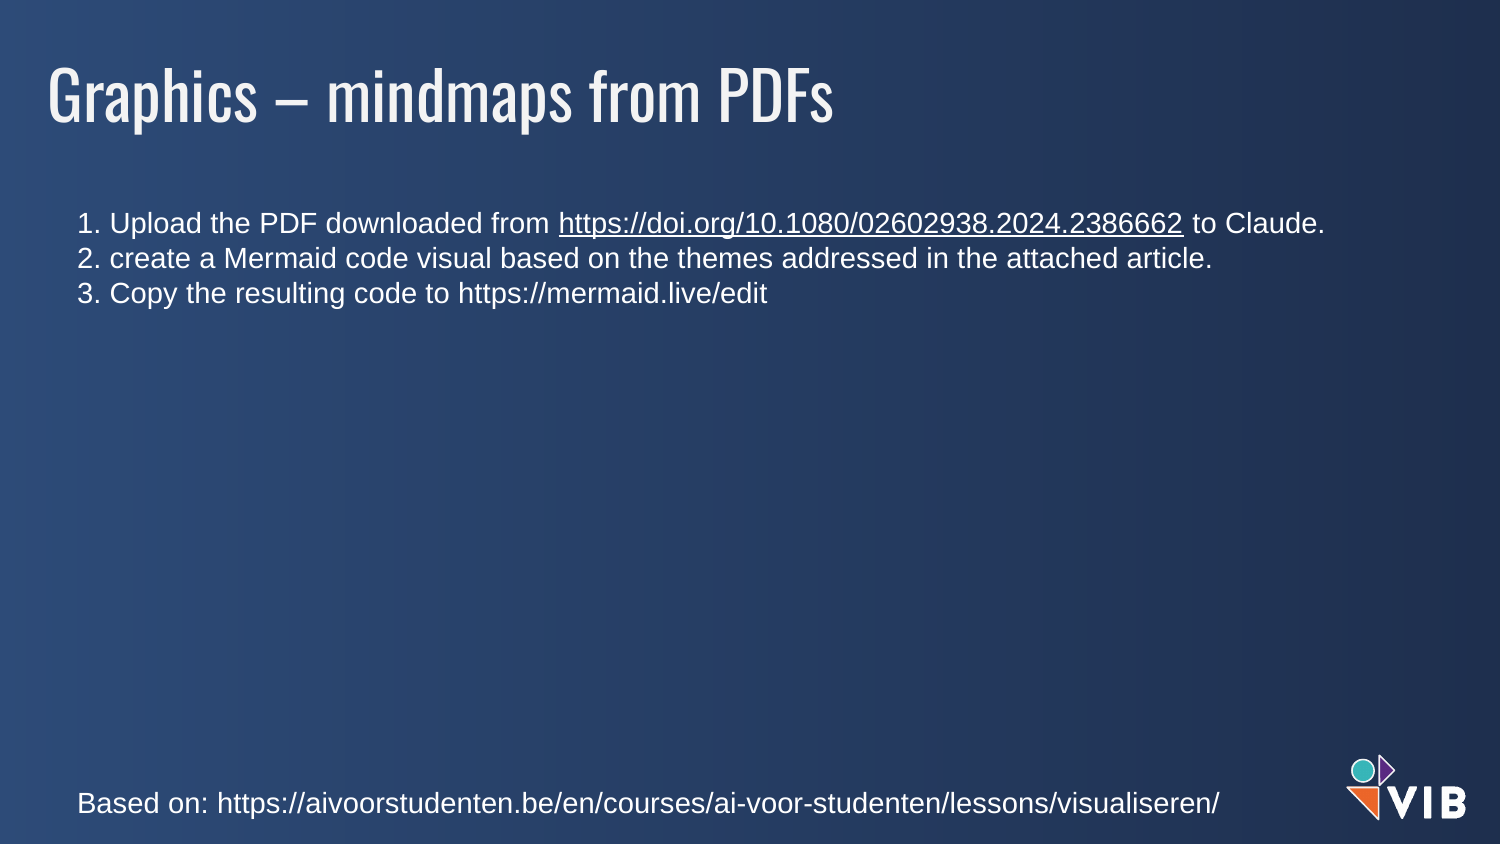

Graphics – mindmaps from PDFs
1. Upload the PDF downloaded from https://doi.org/10.1080/02602938.2024.2386662 to Claude.
2. create a Mermaid code visual based on the themes addressed in the attached article.
3. Copy the resulting code to https://mermaid.live/edit
Based on: https://aivoorstudenten.be/en/courses/ai-voor-studenten/lessons/visualiseren/